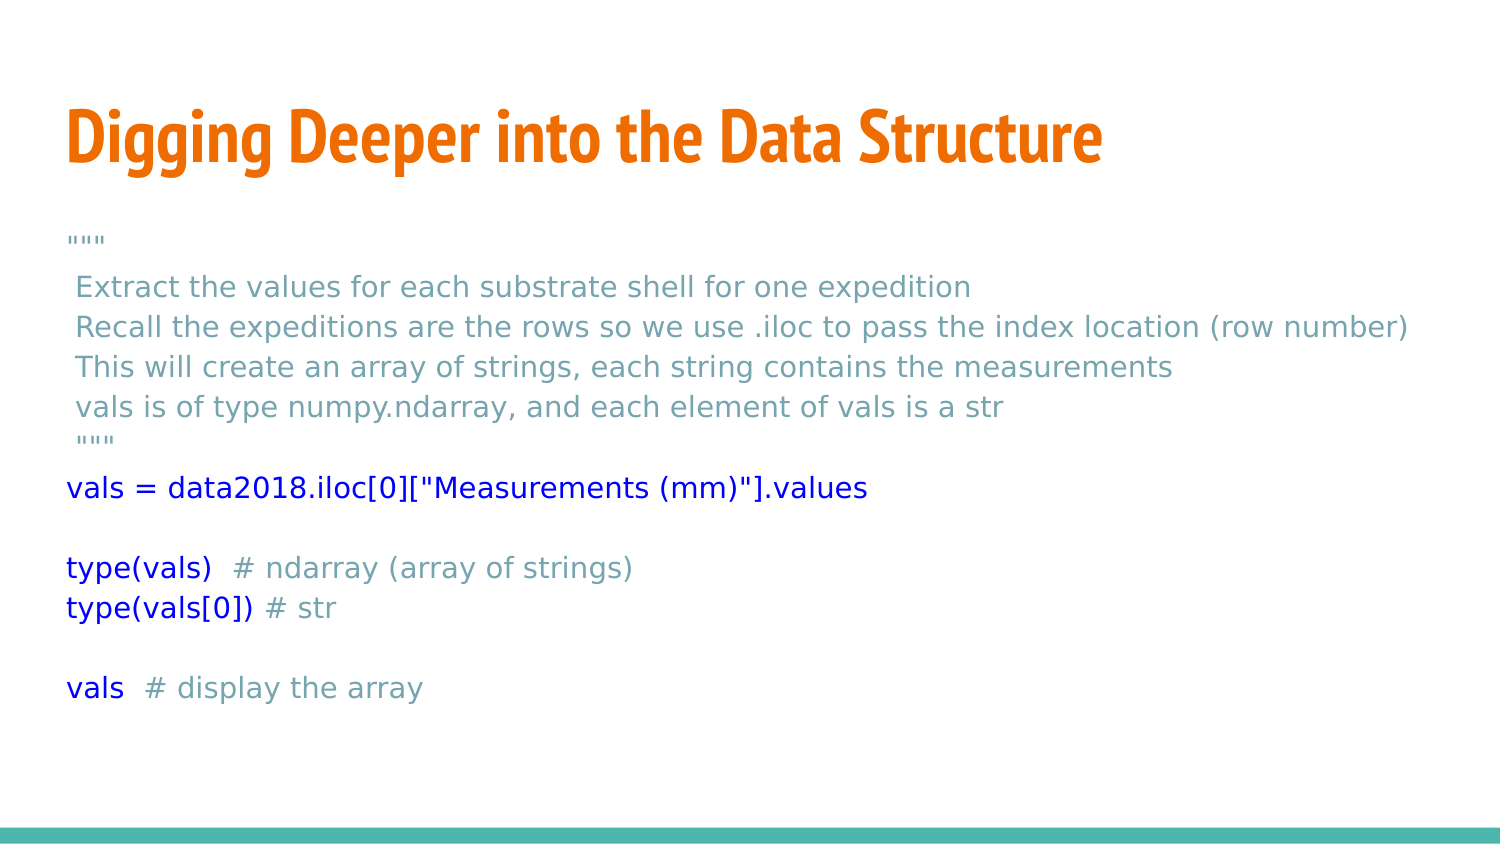

# Digging Deeper into the Data Structure
"""
 Extract the values for each substrate shell for one expedition
 Recall the expeditions are the rows so we use .iloc to pass the index location (row number)
 This will create an array of strings, each string contains the measurements
 vals is of type numpy.ndarray, and each element of vals is a str
 """
vals = data2018.iloc[0]["Measurements (mm)"].values
type(vals)  # ndarray (array of strings)
type(vals[0]) # str
vals  # display the array